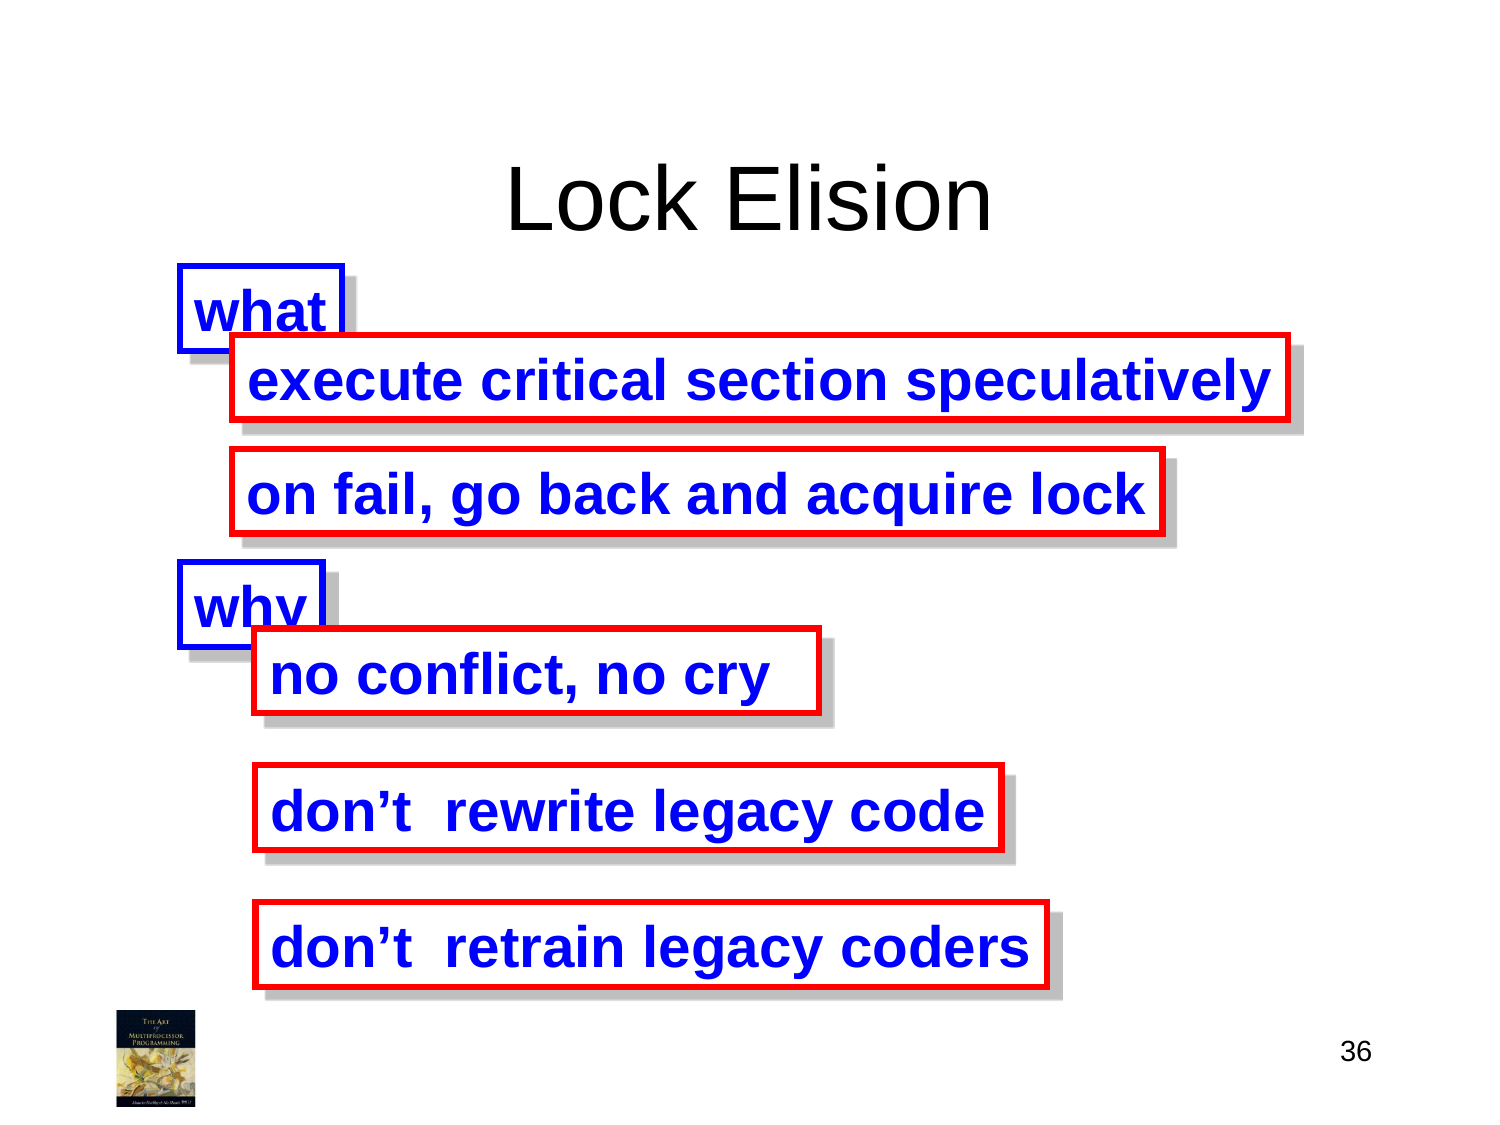

# Lock Elision
what
execute critical section speculatively
on fail, go back and acquire lock
why
no conflict, no cry
don’t  rewrite legacy code
don’t  retrain legacy coders
36